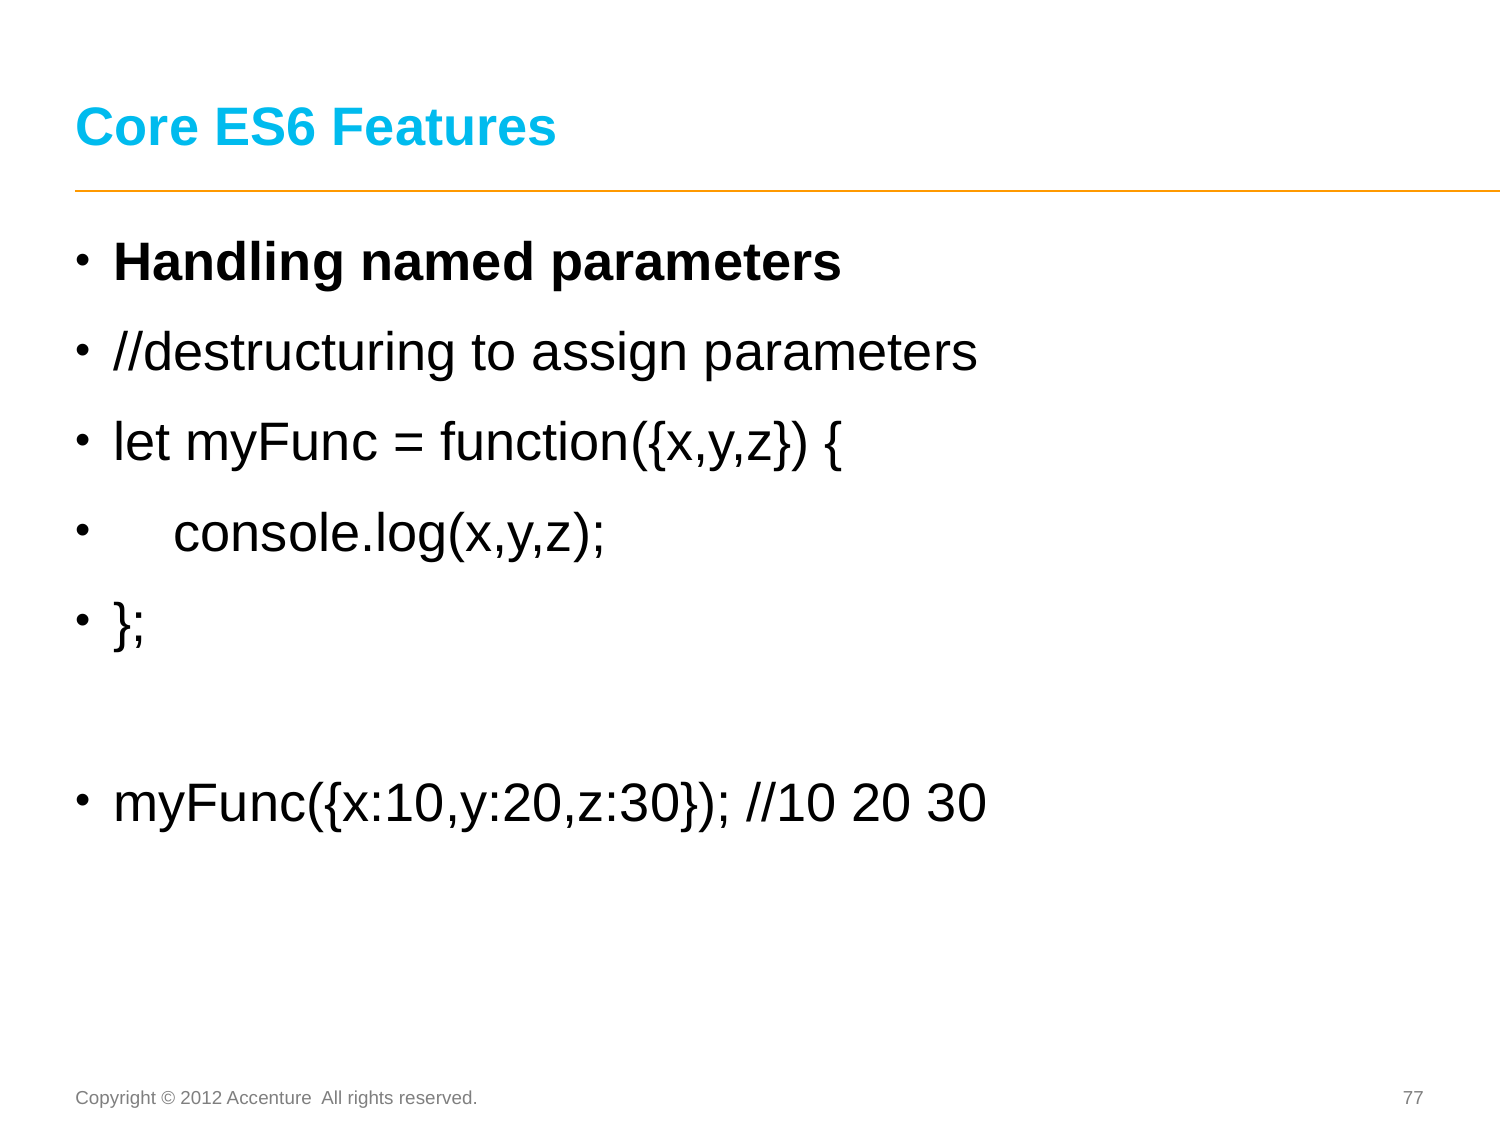

# Core ES6 Features
Handling named parameters
//destructuring to assign parameters
let myFunc = function({x,y,z}) {
    console.log(x,y,z);
};

myFunc({x:10,y:20,z:30}); //10 20 30